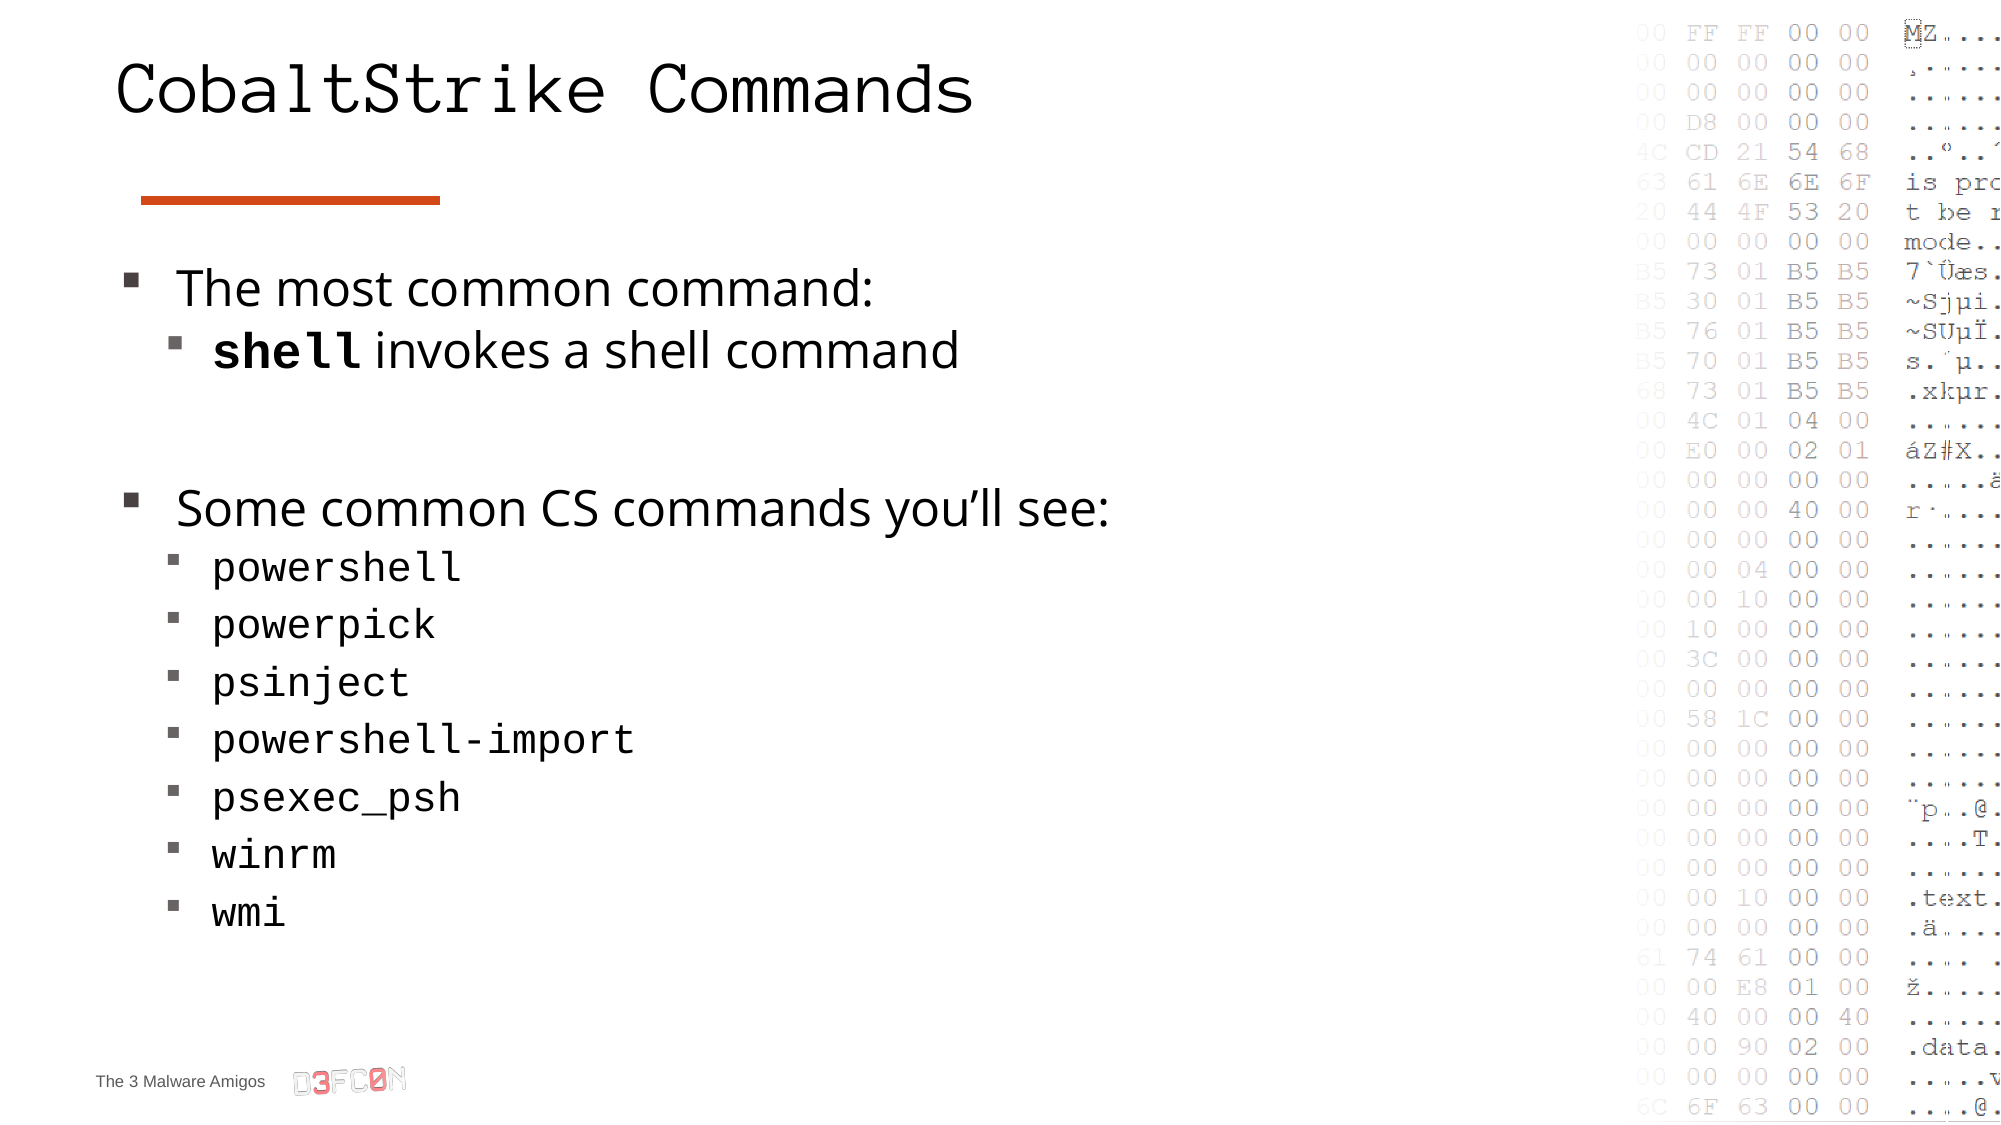

17
# CobaltStrike Commands
The most common command:
shell invokes a shell command

Some common CS commands you’ll see:
powershell
powerpick
psinject
powershell-import
psexec_psh
winrm
wmi